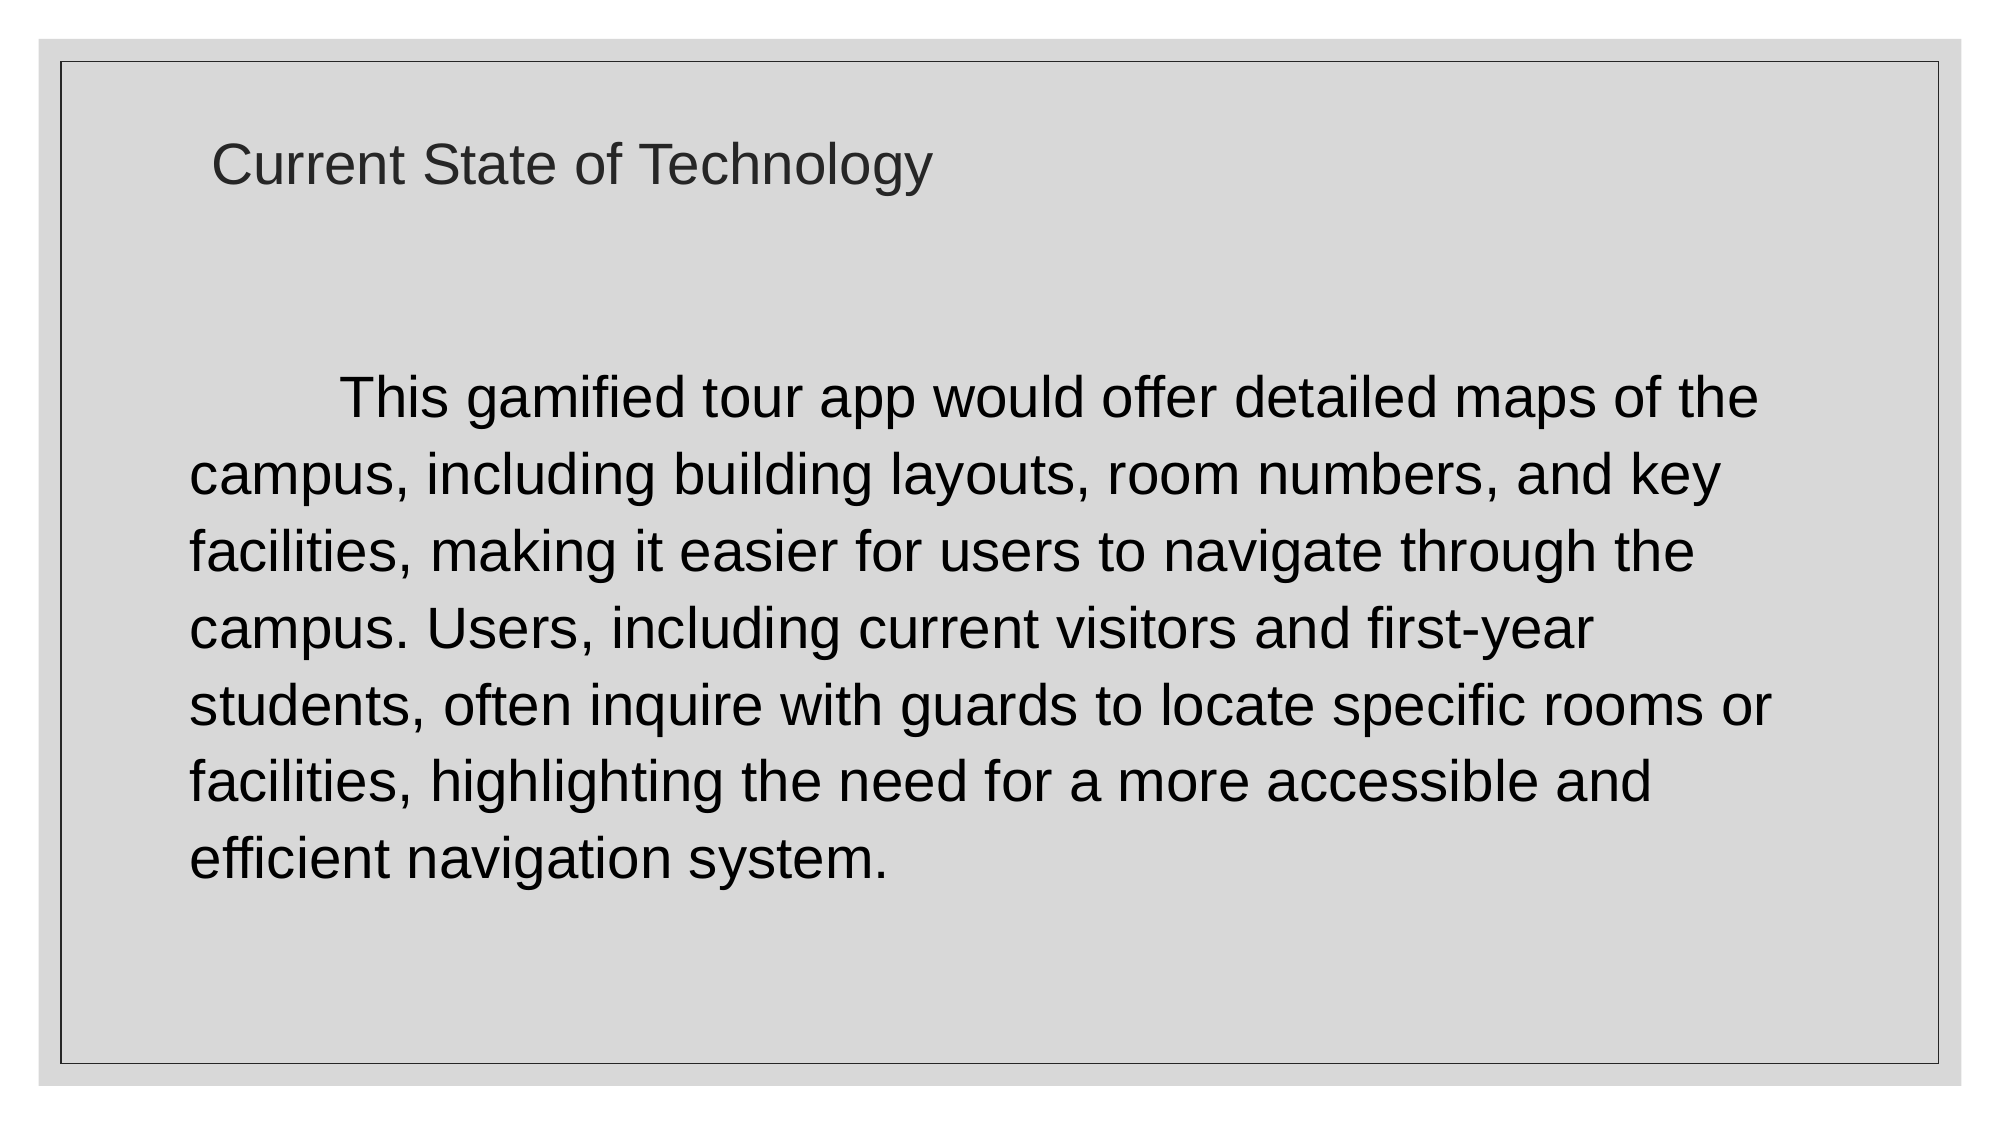

# Current State of Technology
	This gamified tour app would offer detailed maps of the campus, including building layouts, room numbers, and key facilities, making it easier for users to navigate through the campus. Users, including current visitors and first-year students, often inquire with guards to locate specific rooms or facilities, highlighting the need for a more accessible and efficient navigation system.